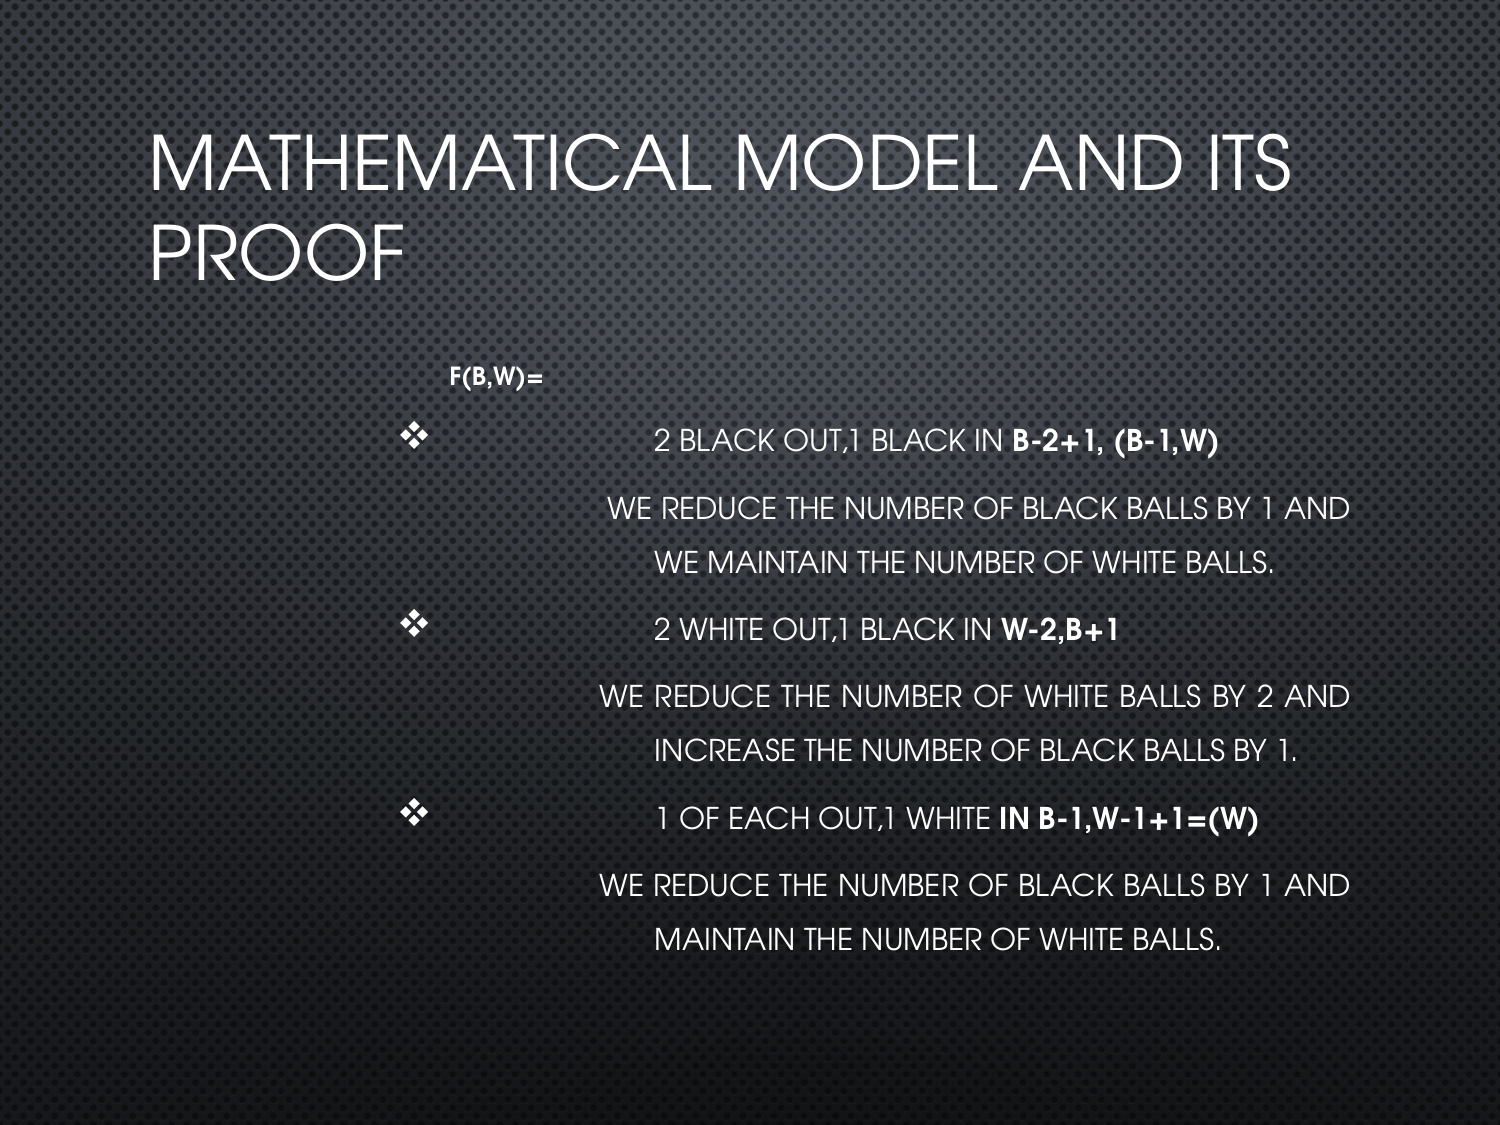

Mathematical model and its proof
F(b,w)=
2 black out,1 black in b-2+1, (b-1,w)
 We reduce the number of black balls by 1 and we maintain the number of white balls.
2 white out,1 black in w-2,b+1
We reduce the number of white balls by 2 and increase the number of black balls by 1.
1 of each out,1 white in b-1,w-1+1=(w)
we reduce the number of black balls by 1 and maintain the number of white balls.